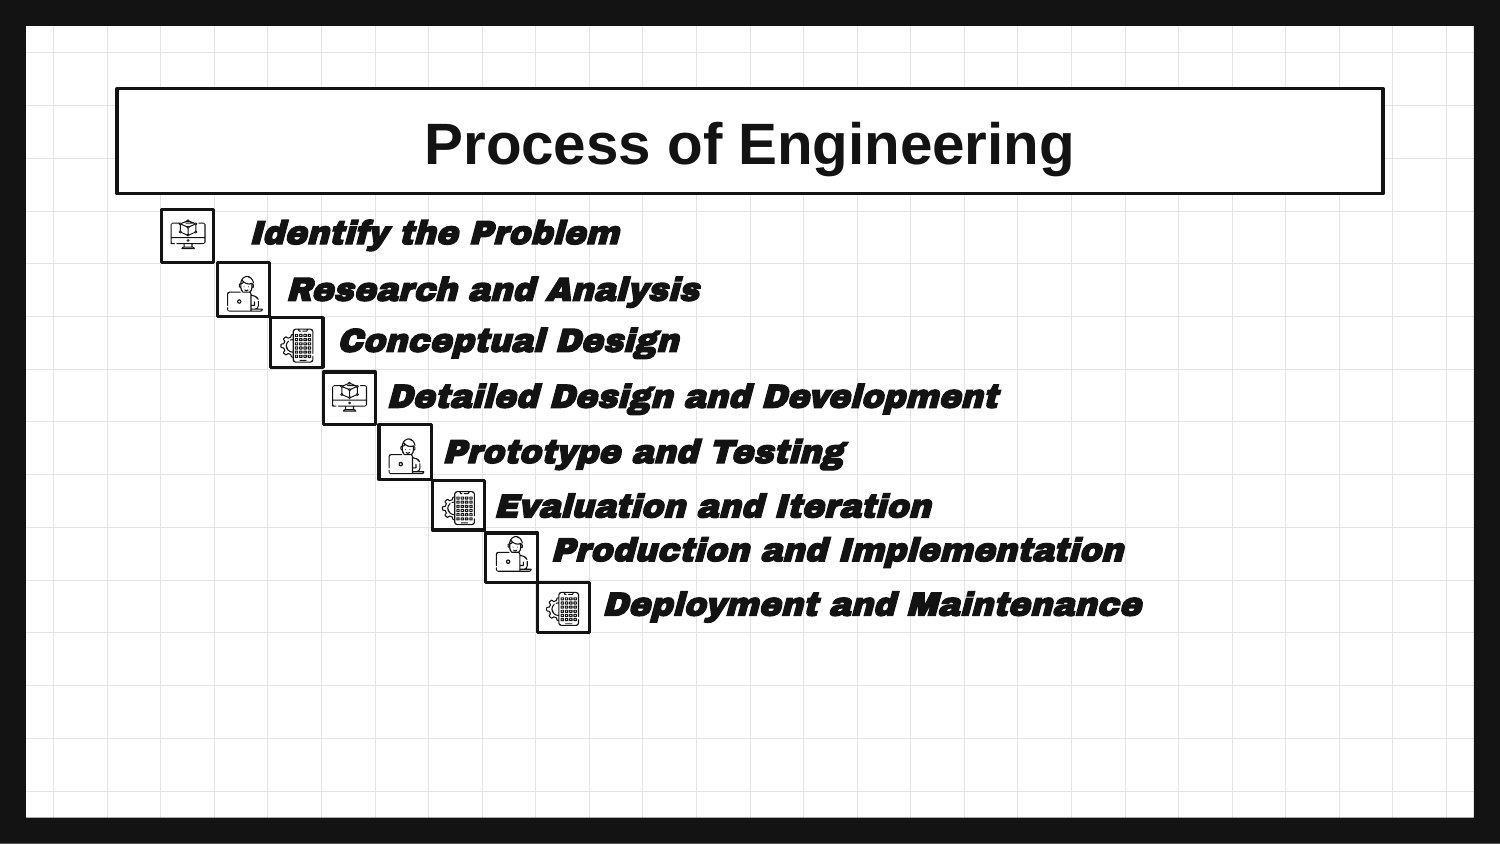

# Process of Engineering
Identify the Problem

Research and Analysis

Conceptual Design

Detailed Design and Development

Prototype and Testing

Evaluation and Iteration

Production and Implementation

Deployment and Maintenance